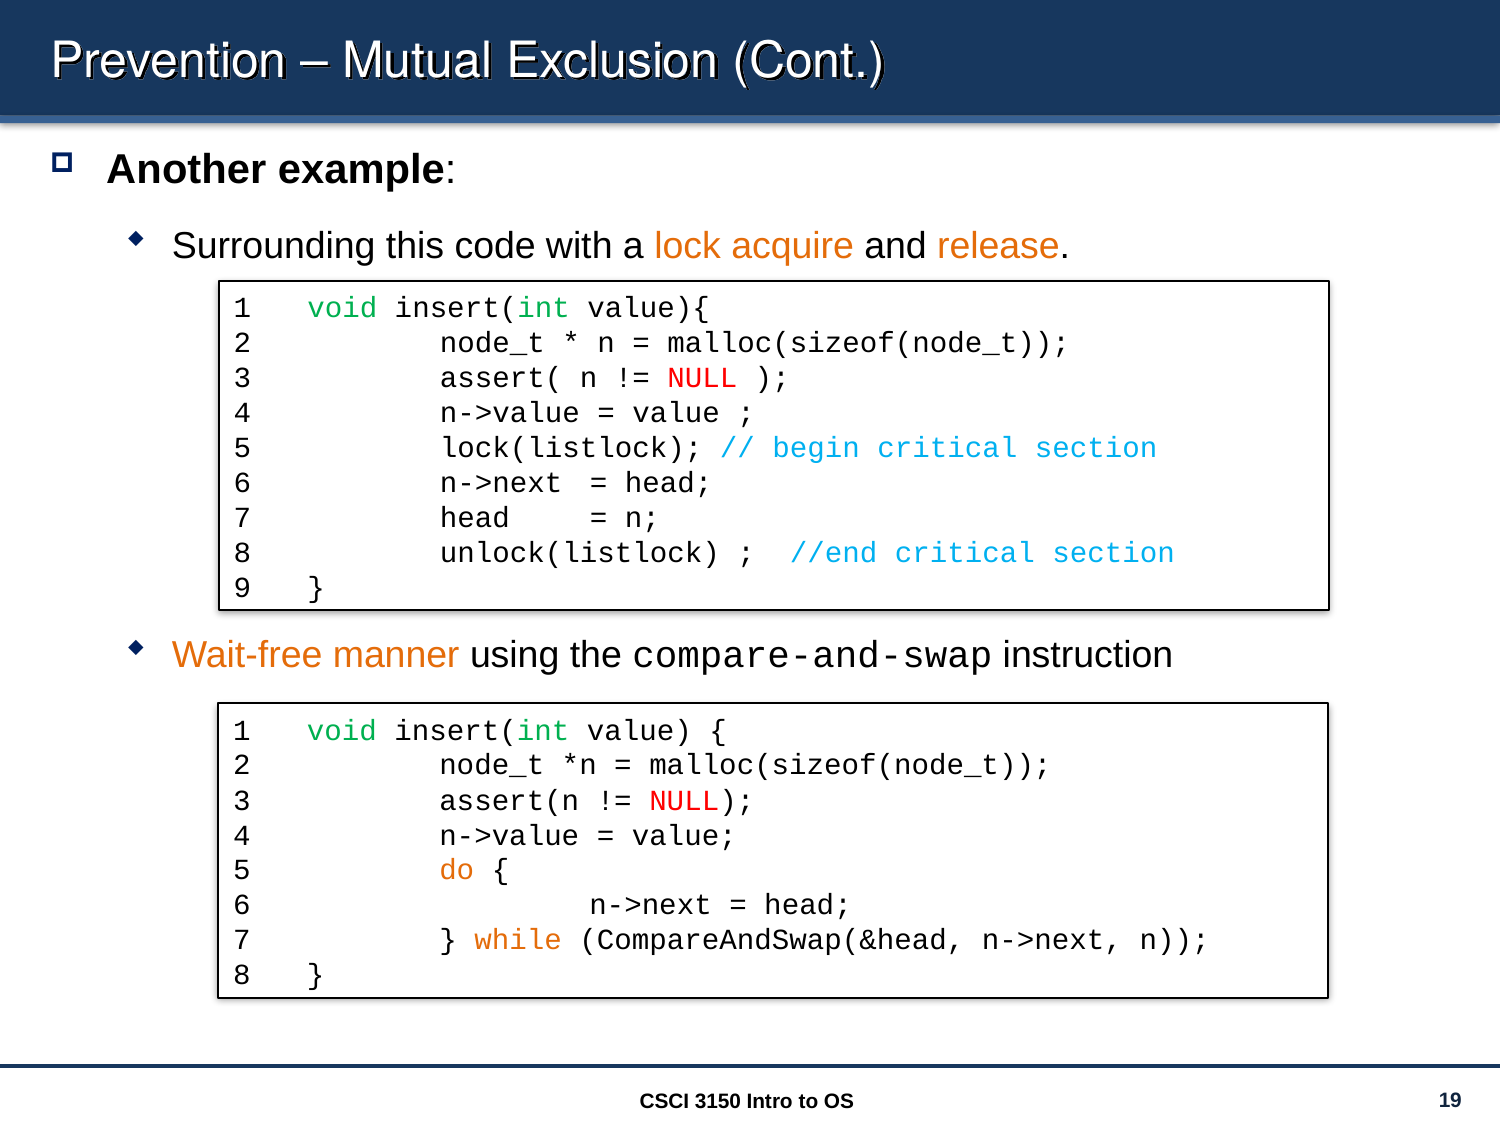

# Prevention – Mutual Exclusion (Cont.)
Another example:
Surrounding this code with a lock acquire and release.

Wait-free manner using the compare-and-swap instruction
 void insert(int value){
 	node_t * n = malloc(sizeof(node_t));
 	assert( n != NULL );
 	n->value = value ;
 	lock(listlock); // begin critical section
 	n->next	= head;
 	head 	= n;
 	unlock(listlock) ;  //end critical section
 }
 void insert(int value) {
 	node_t *n = malloc(sizeof(node_t));
 	assert(n != NULL);
 	n->value = value;
 	do {
 		n->next = head;
 	} while (CompareAndSwap(&head, n->next, n));
 }
CSCI 3150 Intro to OS
19